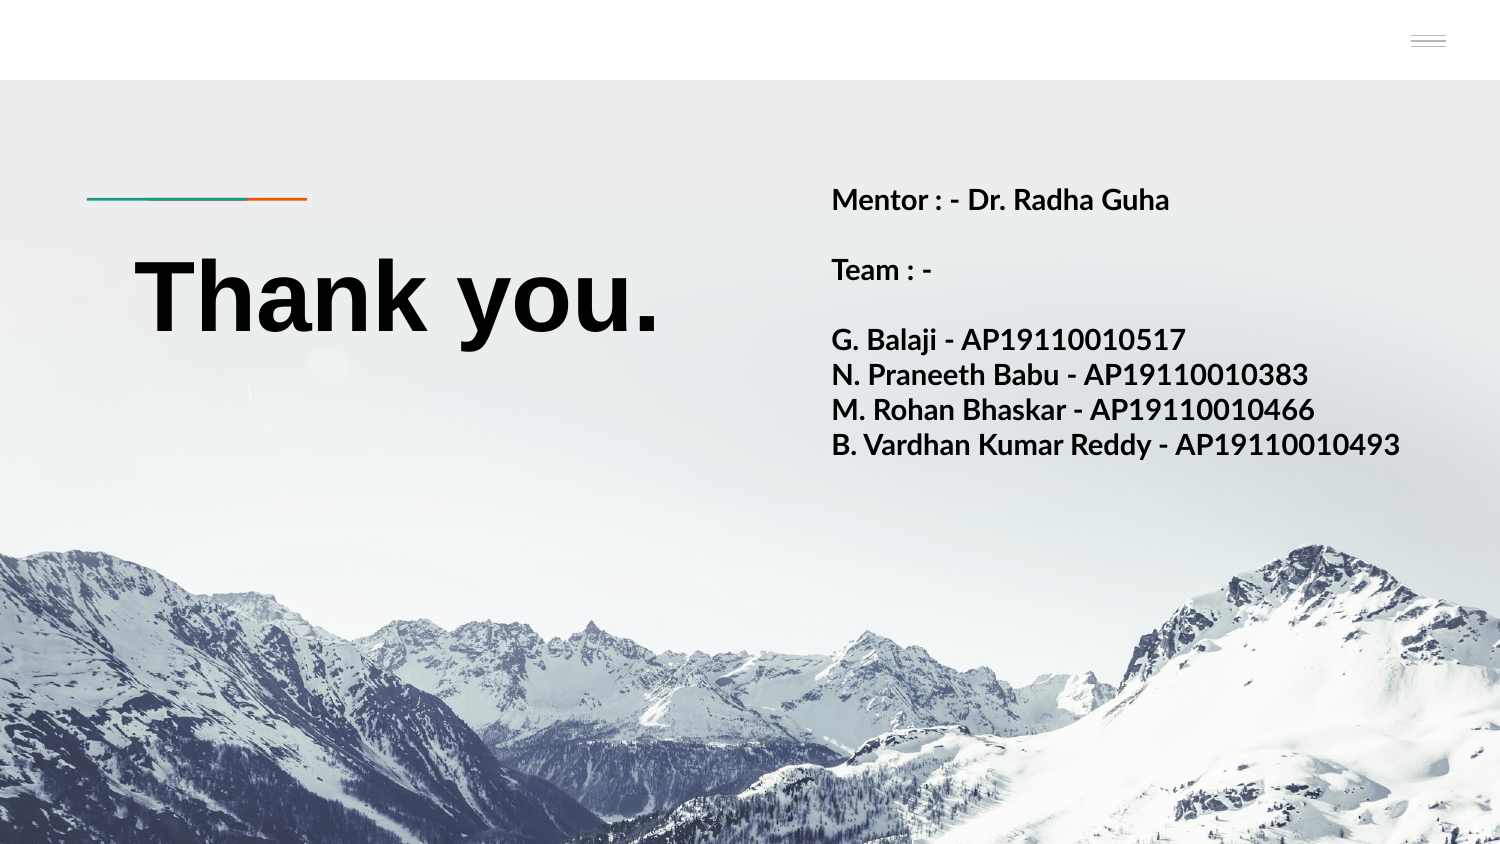

Mentor : - Dr. Radha Guha

Team : -

G. Balaji - AP19110010517
N. Praneeth Babu - AP19110010383
M. Rohan Bhaskar - AP19110010466
B. Vardhan Kumar Reddy - AP19110010493
# Thank you.